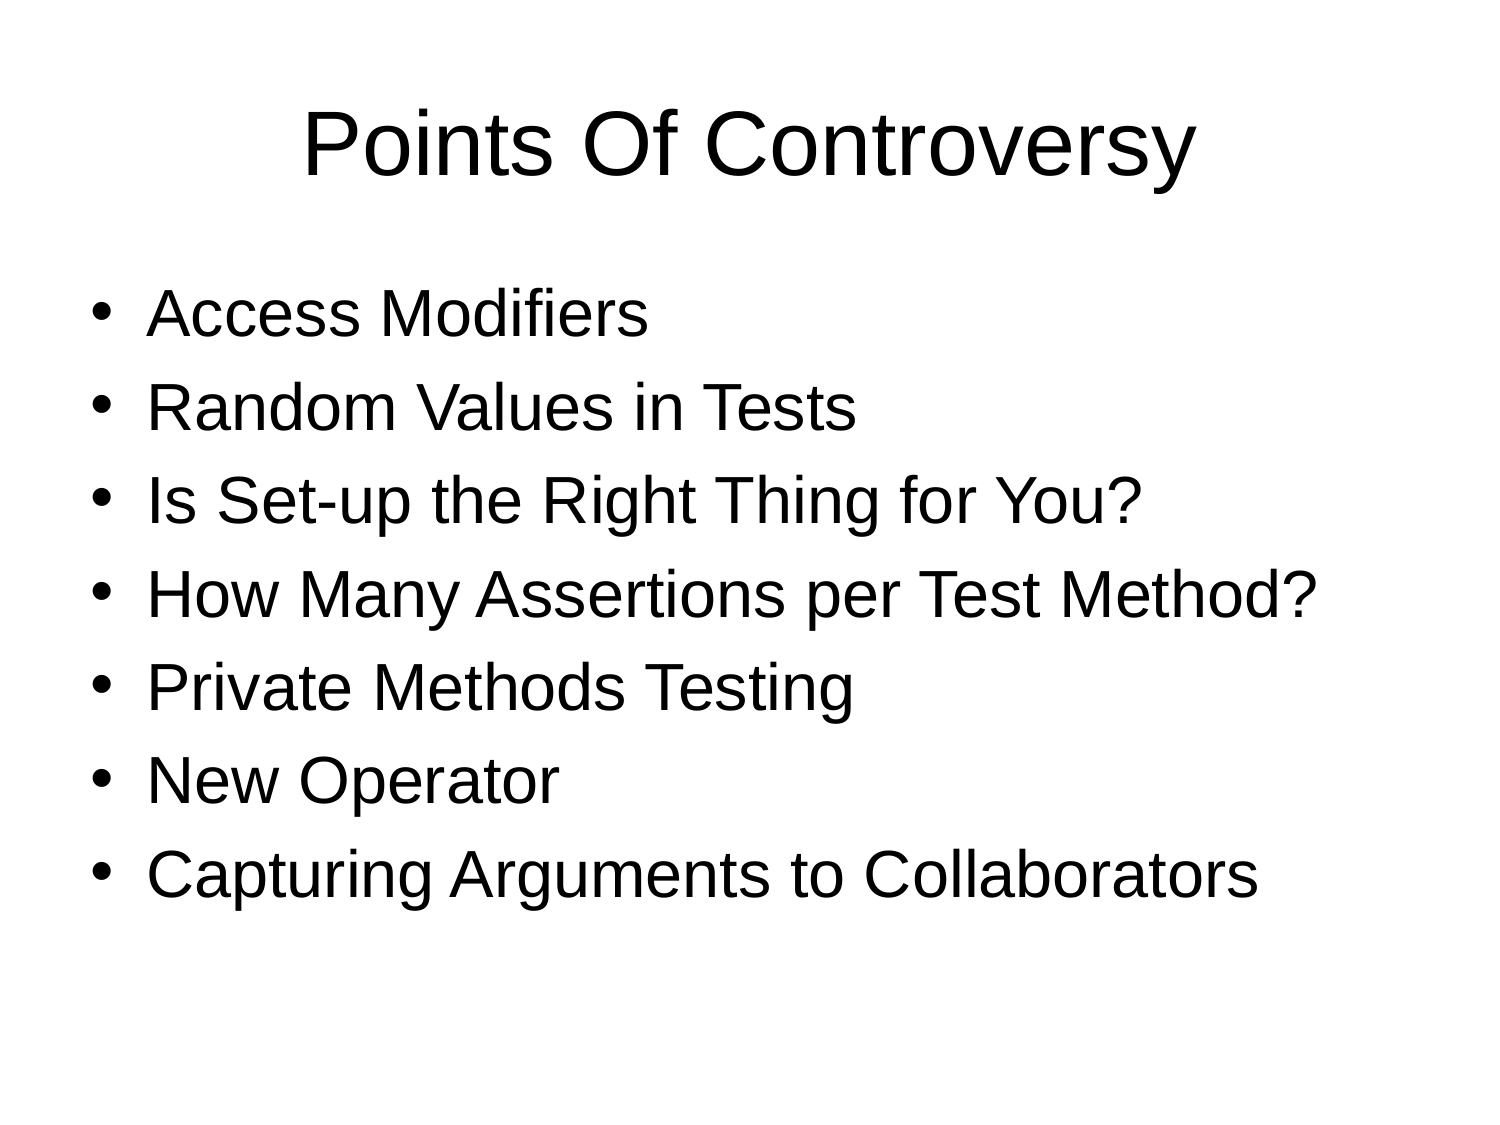

# Points Of Controversy
Access Modifiers
Random Values in Tests
Is Set-up the Right Thing for You?
How Many Assertions per Test Method?
Private Methods Testing
New Operator
Capturing Arguments to Collaborators